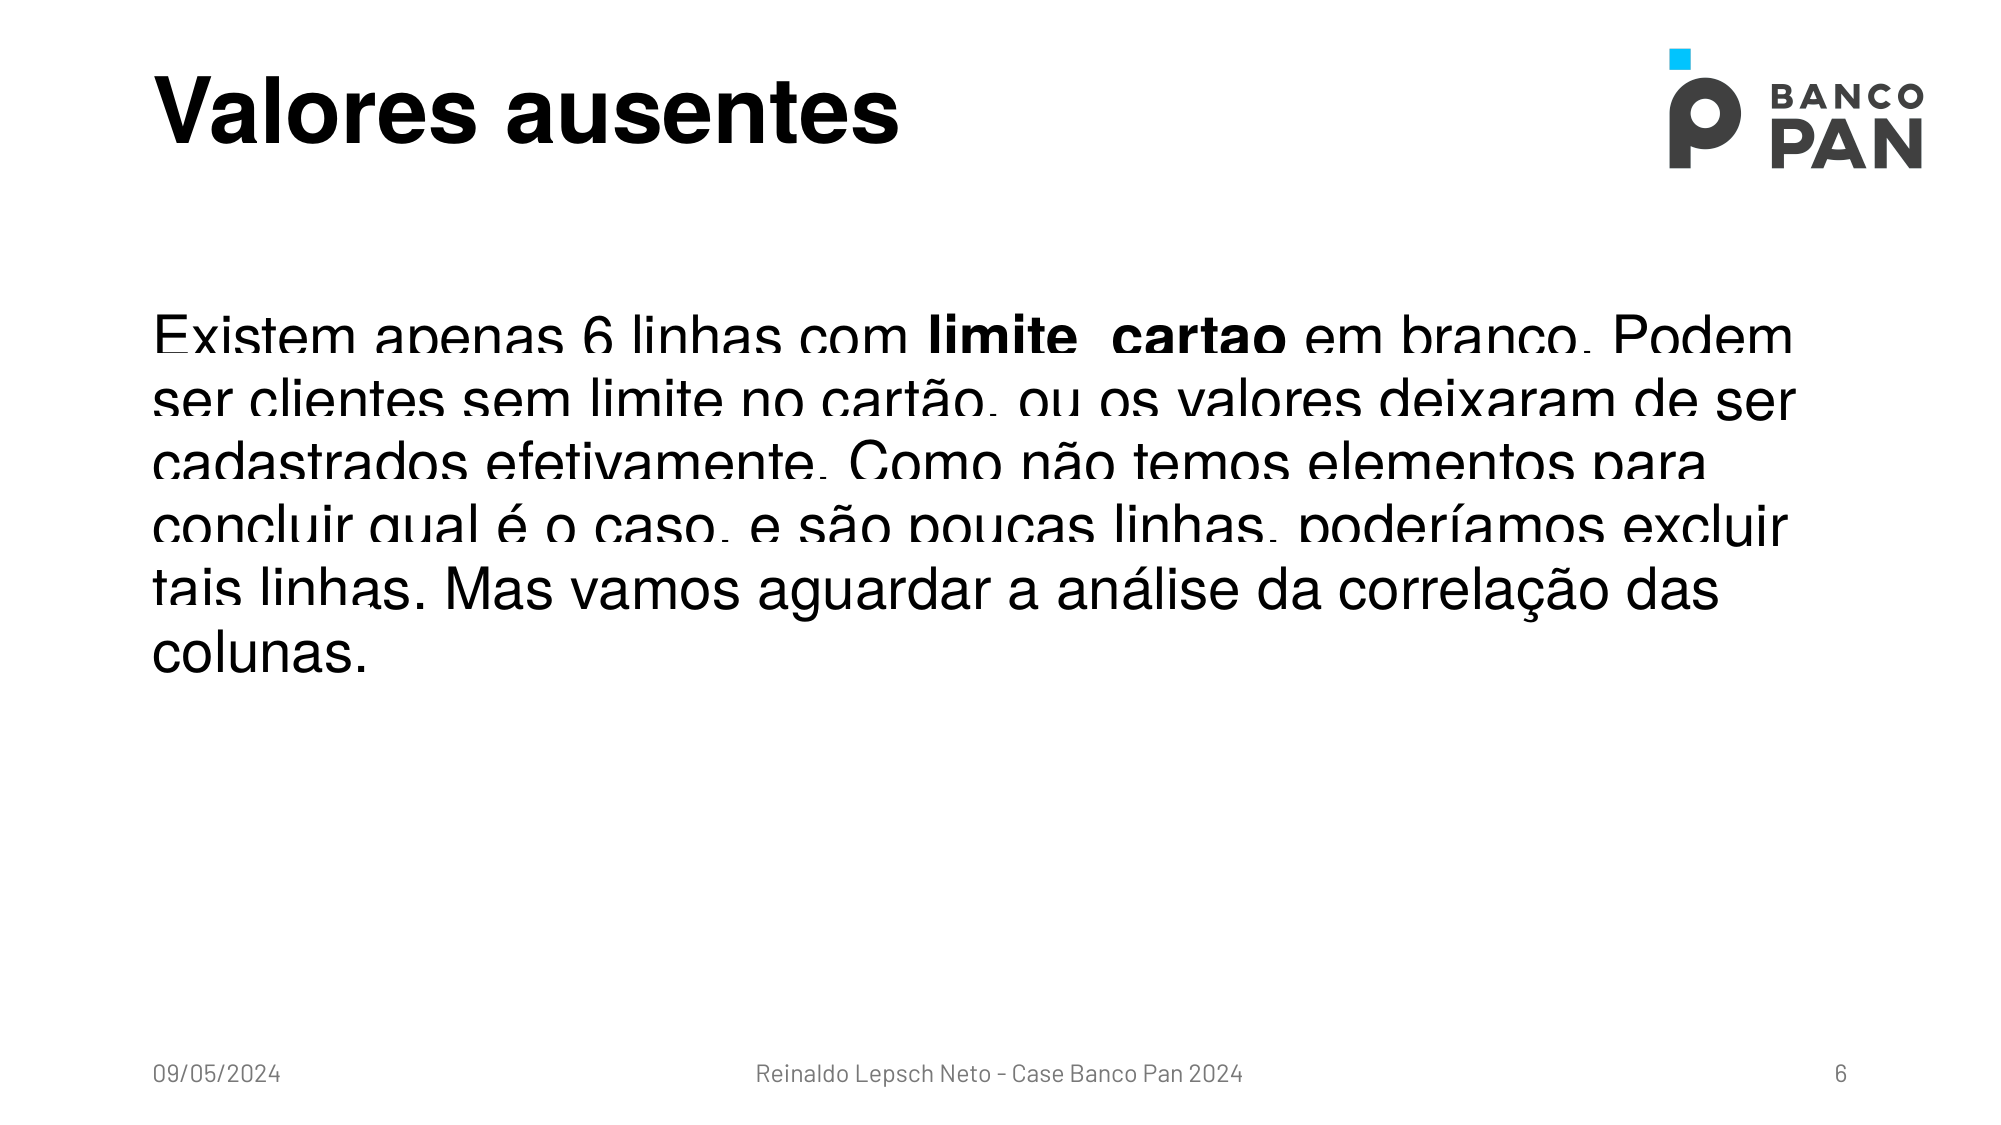

# Valores ausentes
Existem apenas 6 linhas com limite_cartao em branco. Podem ser clientes sem limite no cartão, ou os valores deixaram de ser cadastrados efetivamente. Como não temos elementos para concluir qual é o caso, e são poucas linhas, poderíamos excluir tais linhas. Mas vamos aguardar a análise da correlação das colunas.
09/05/2024
Reinaldo Lepsch Neto - Case Banco Pan 2024
6